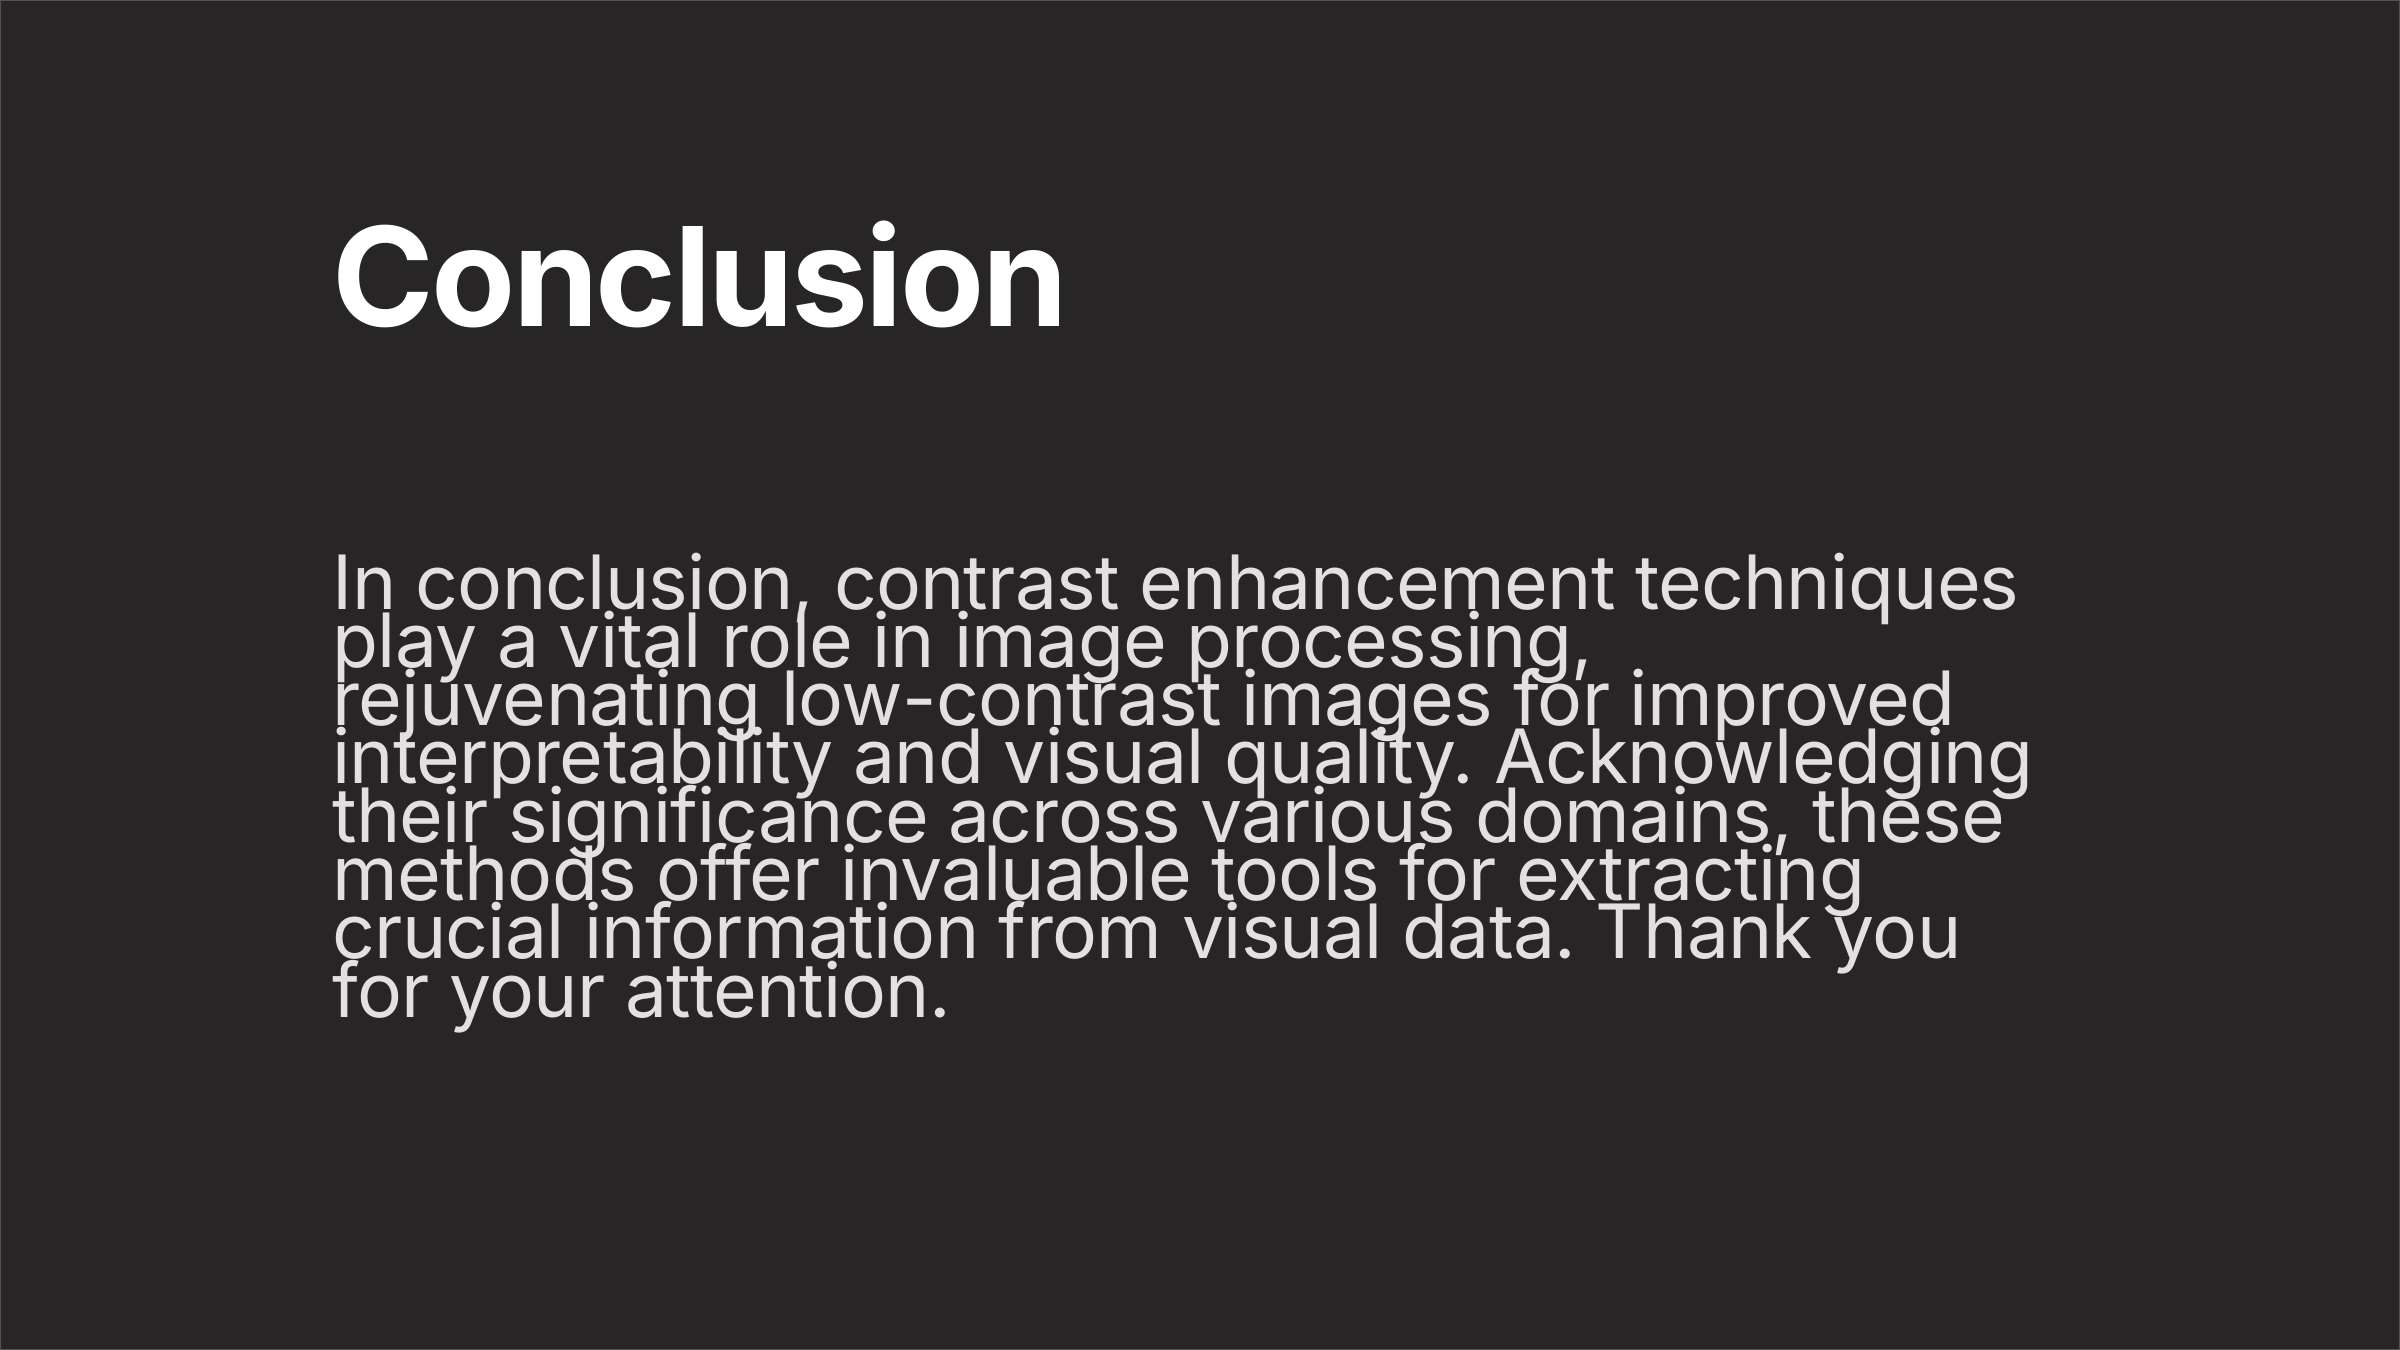

Conclusion
In conclusion, contrast enhancement techniques play a vital role in image processing, rejuvenating low-contrast images for improved interpretability and visual quality. Acknowledging their significance across various domains, these methods offer invaluable tools for extracting crucial information from visual data. Thank you for your attention.